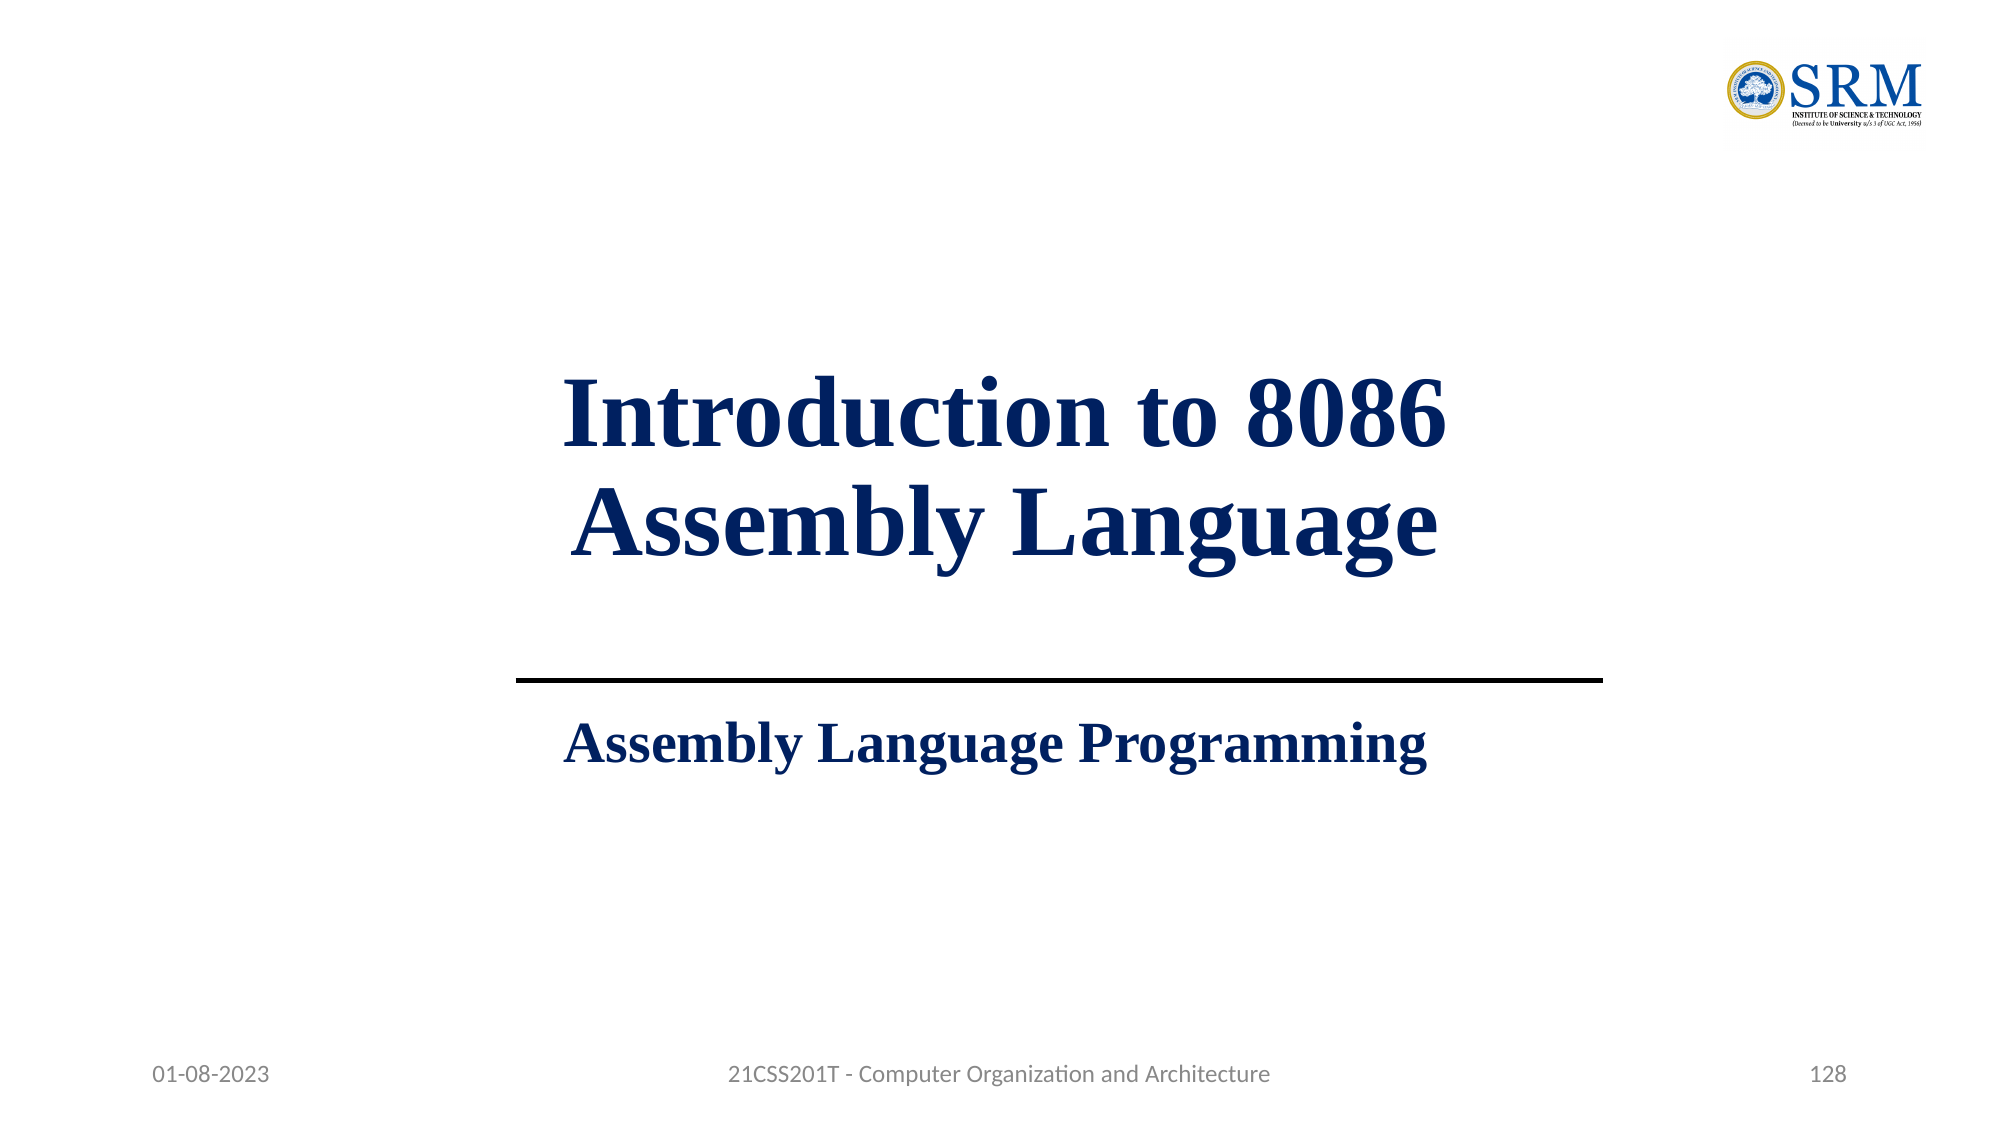

# Introduction to 8086 Assembly Language
Assembly Language Programming
01-08-2023
21CSS201T - Computer Organization and Architecture
128